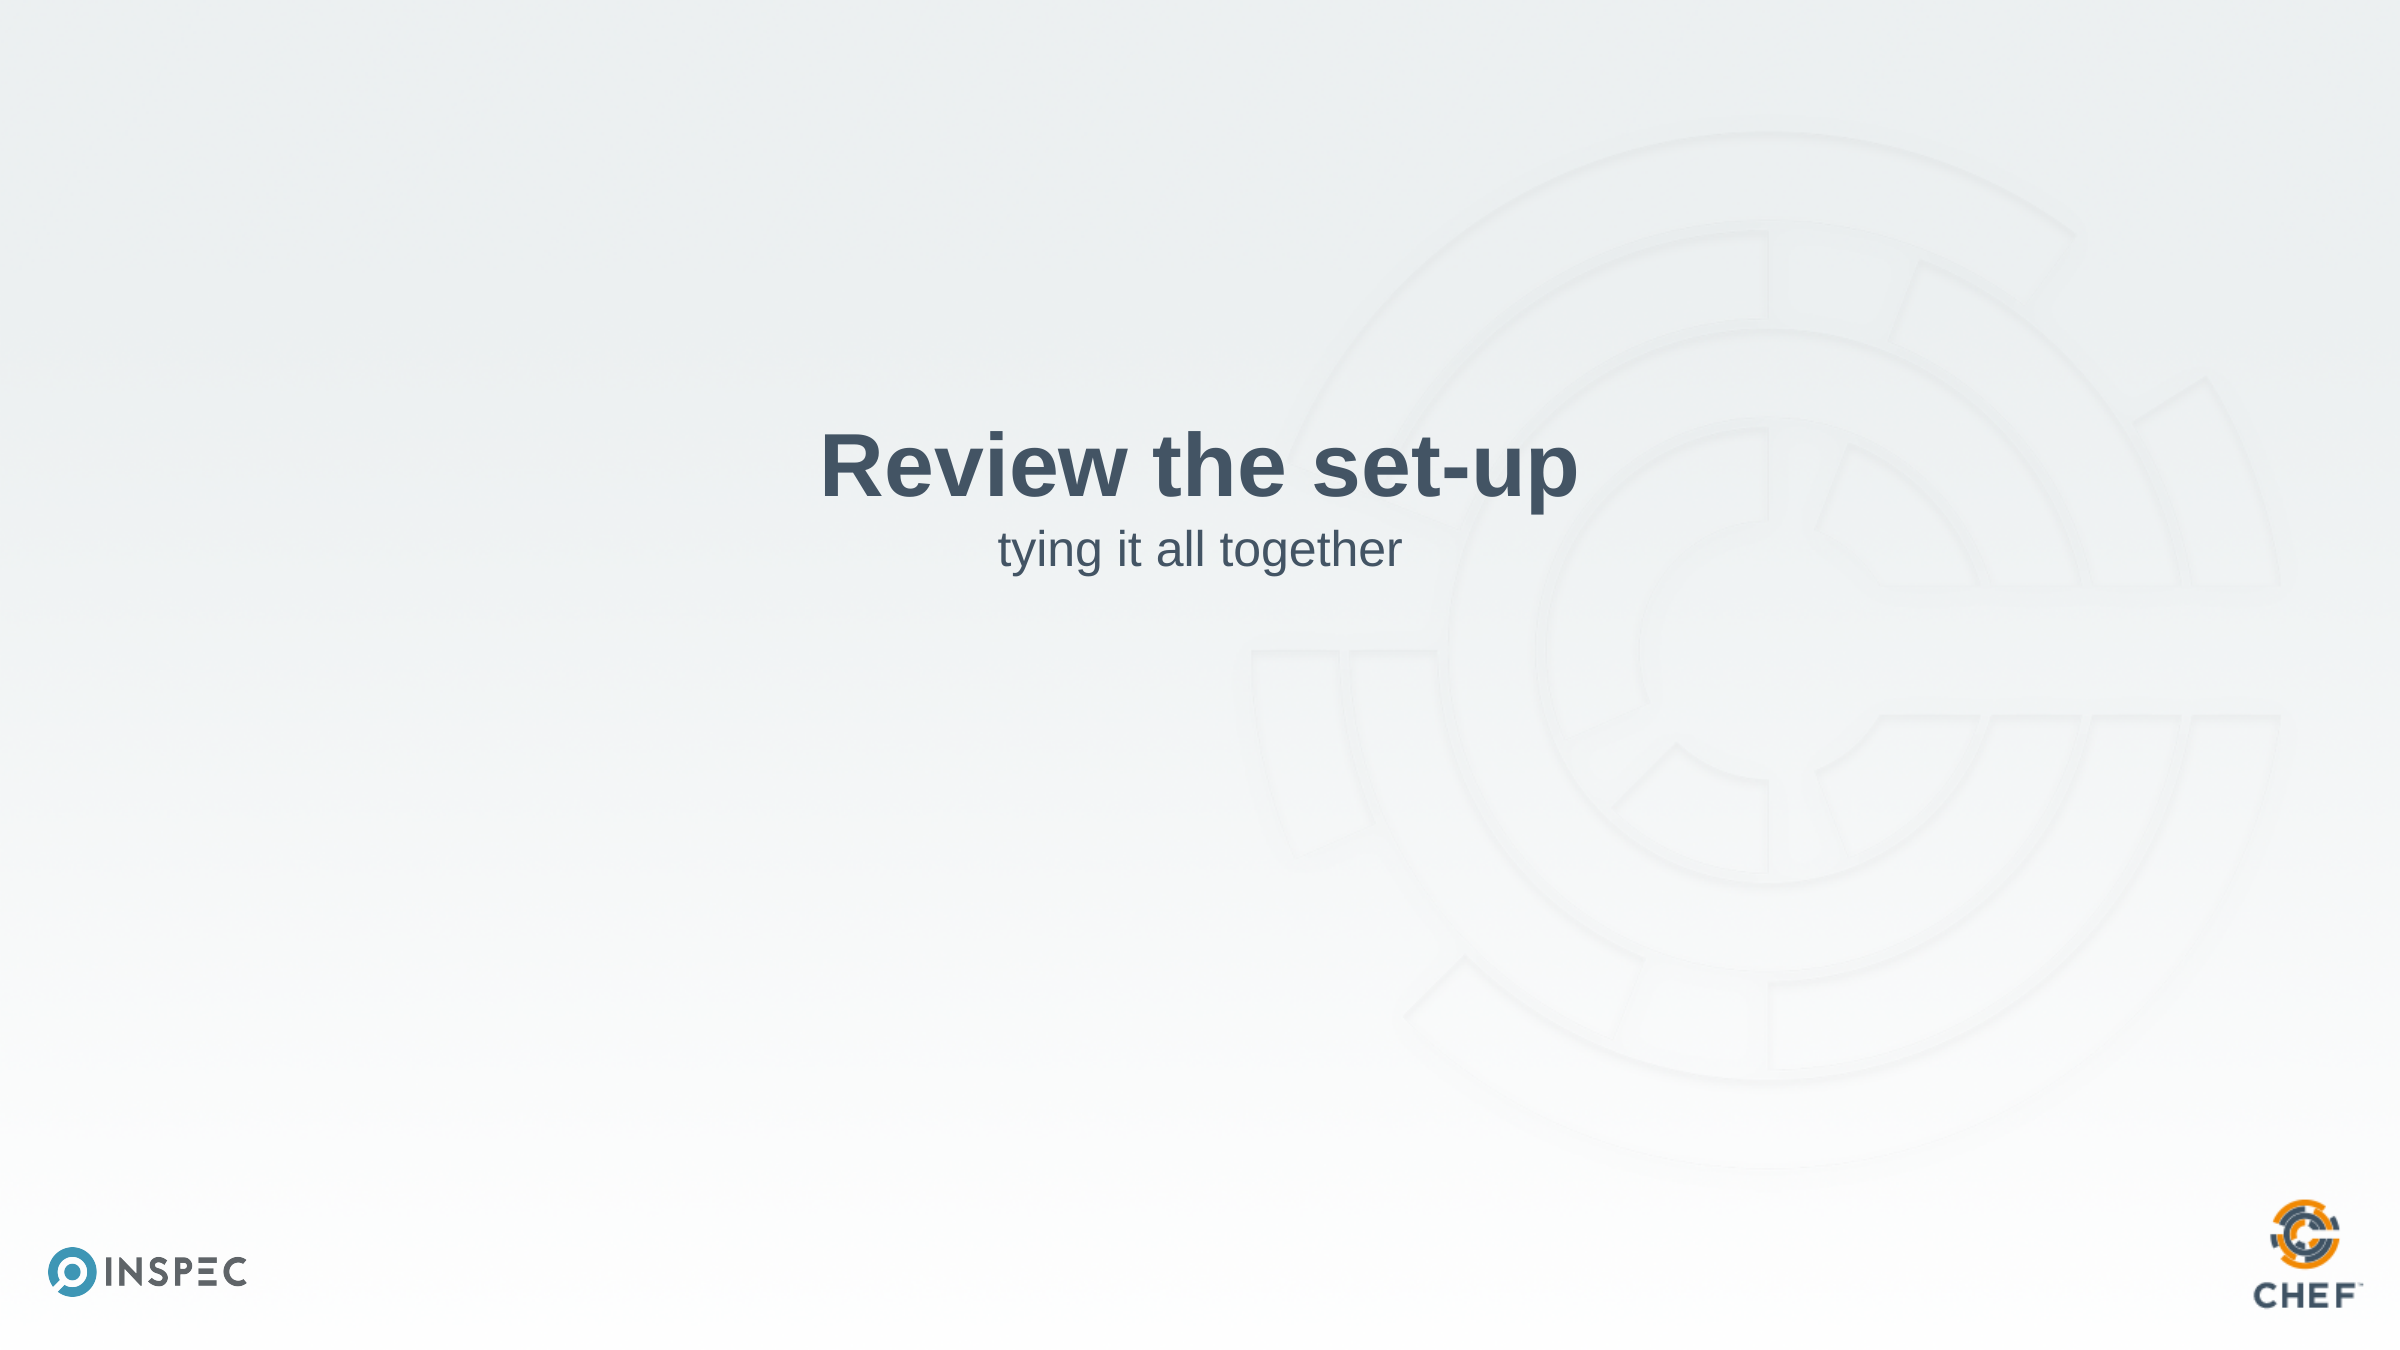

# Review the set-up
tying it all together